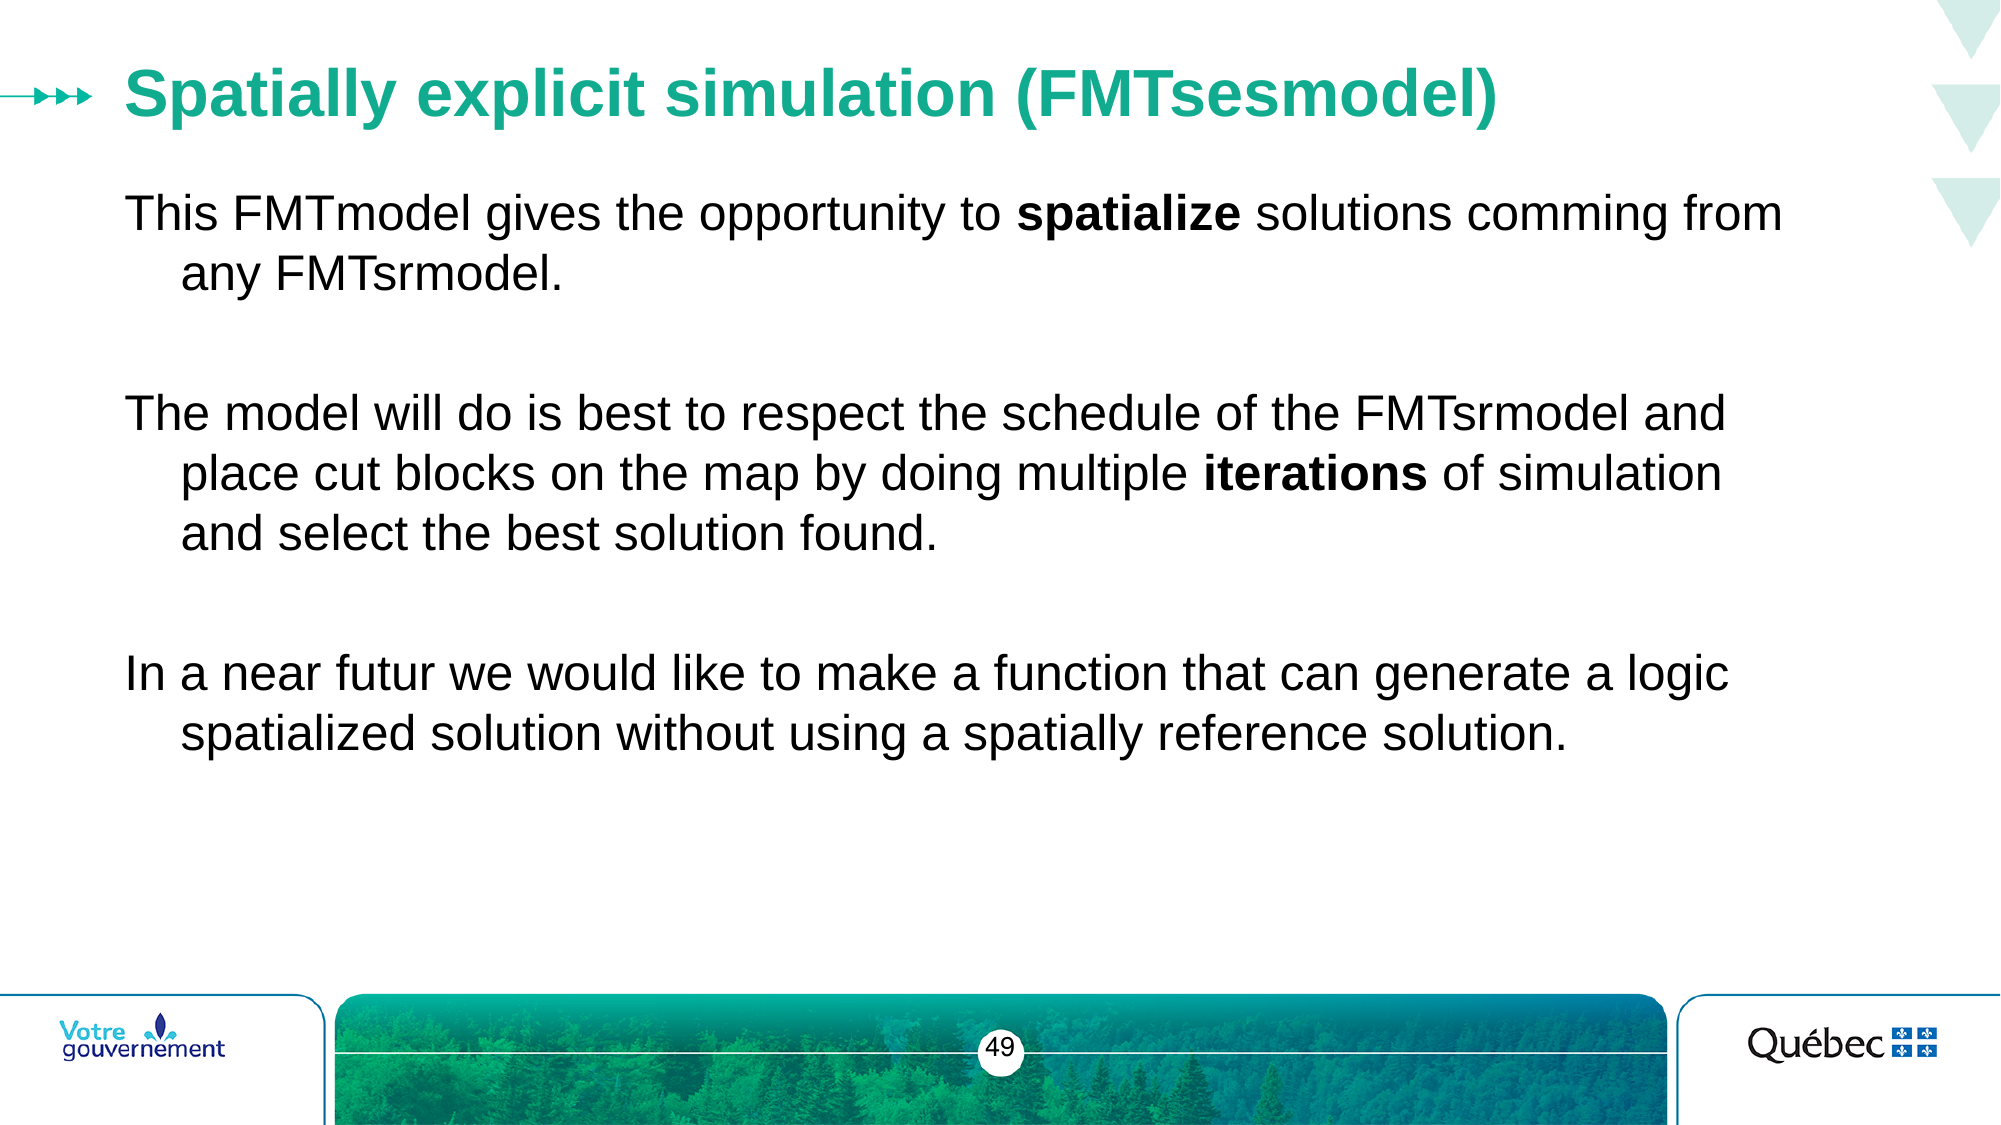

# Spatially explicit simulation (FMTsesmodel)
This FMTmodel gives the opportunity to spatialize solutions comming from any FMTsrmodel.

The model will do is best to respect the schedule of the FMTsrmodel and place cut blocks on the map by doing multiple iterations of simulation and select the best solution found.

In a near futur we would like to make a function that can generate a logic spatialized solution without using a spatially reference solution.
49